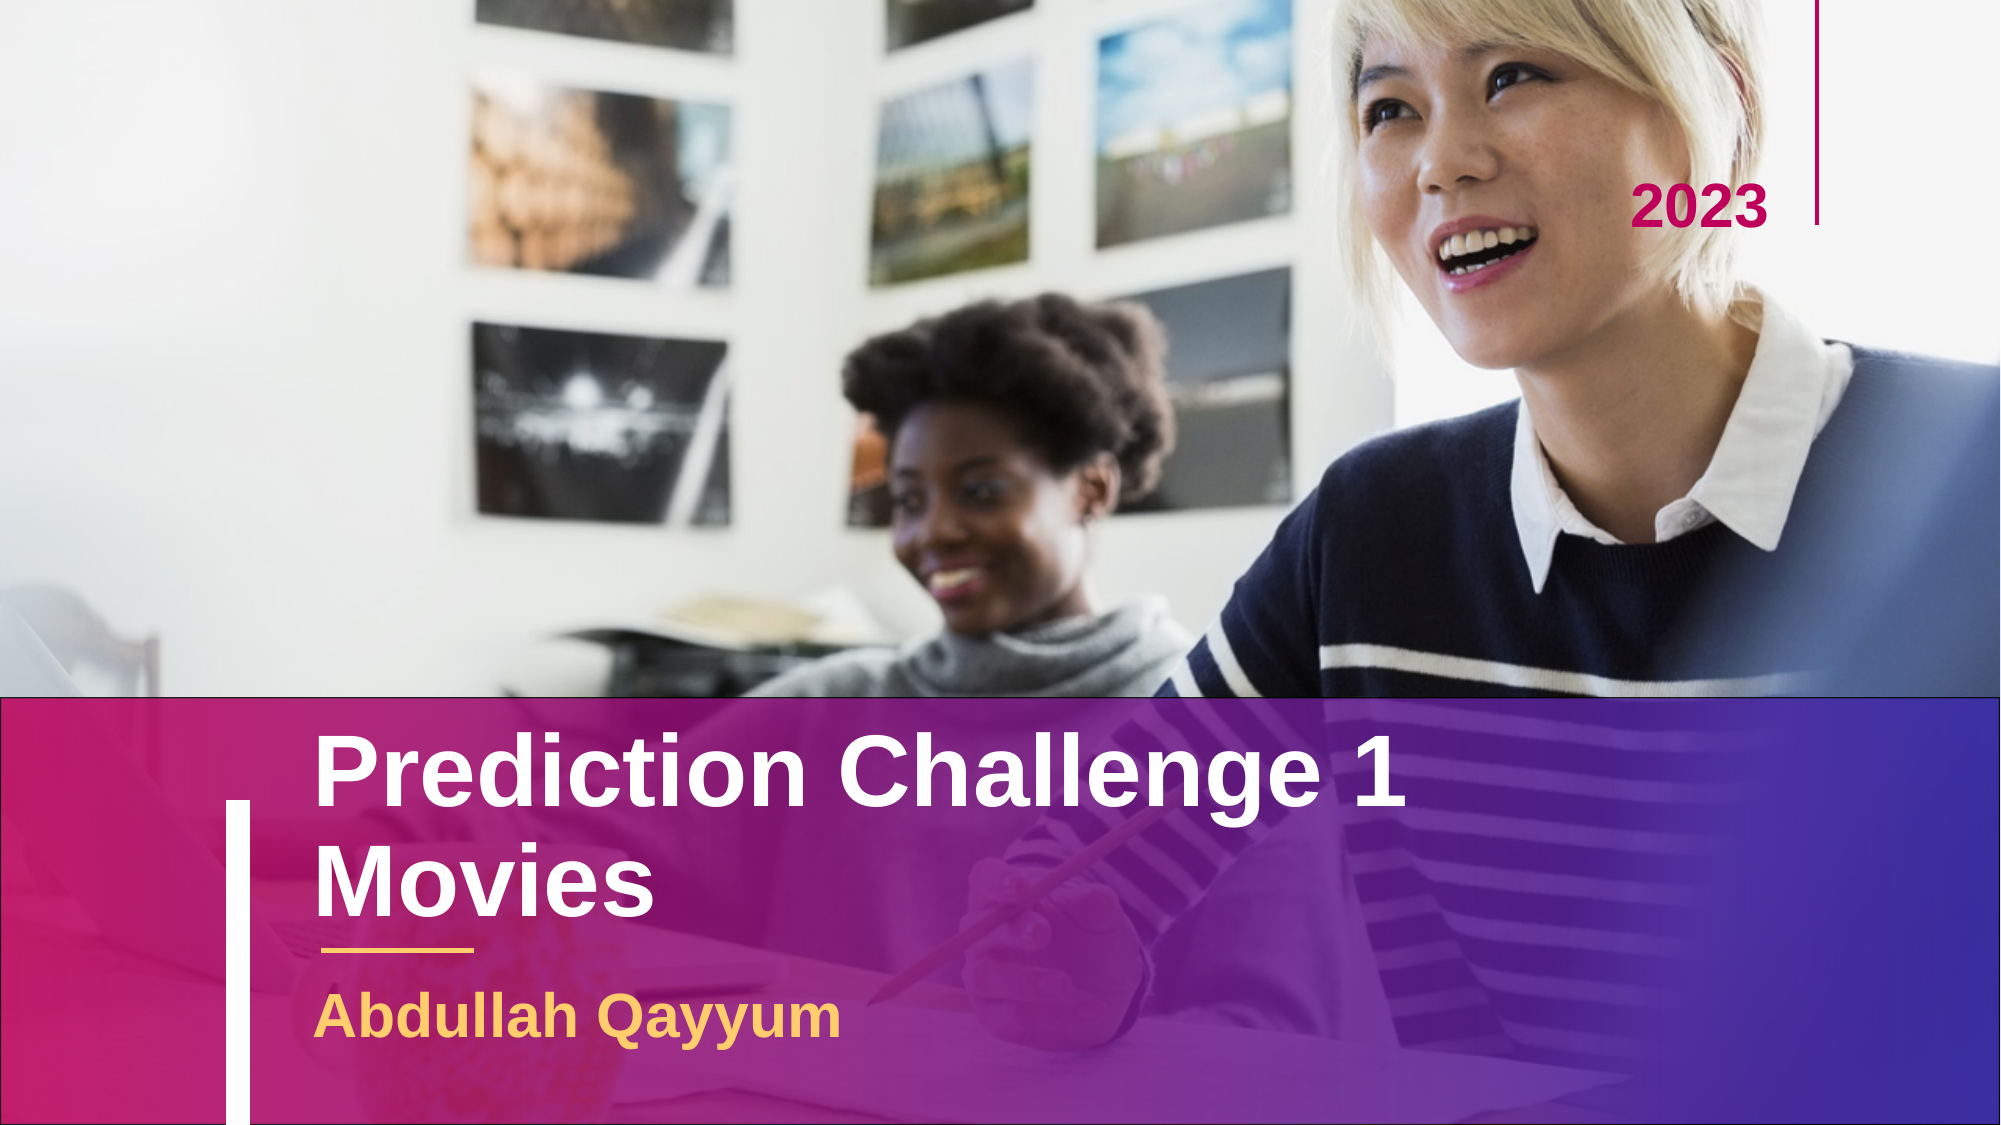

2023
# Prediction Challenge 1 Movies
Abdullah Qayyum